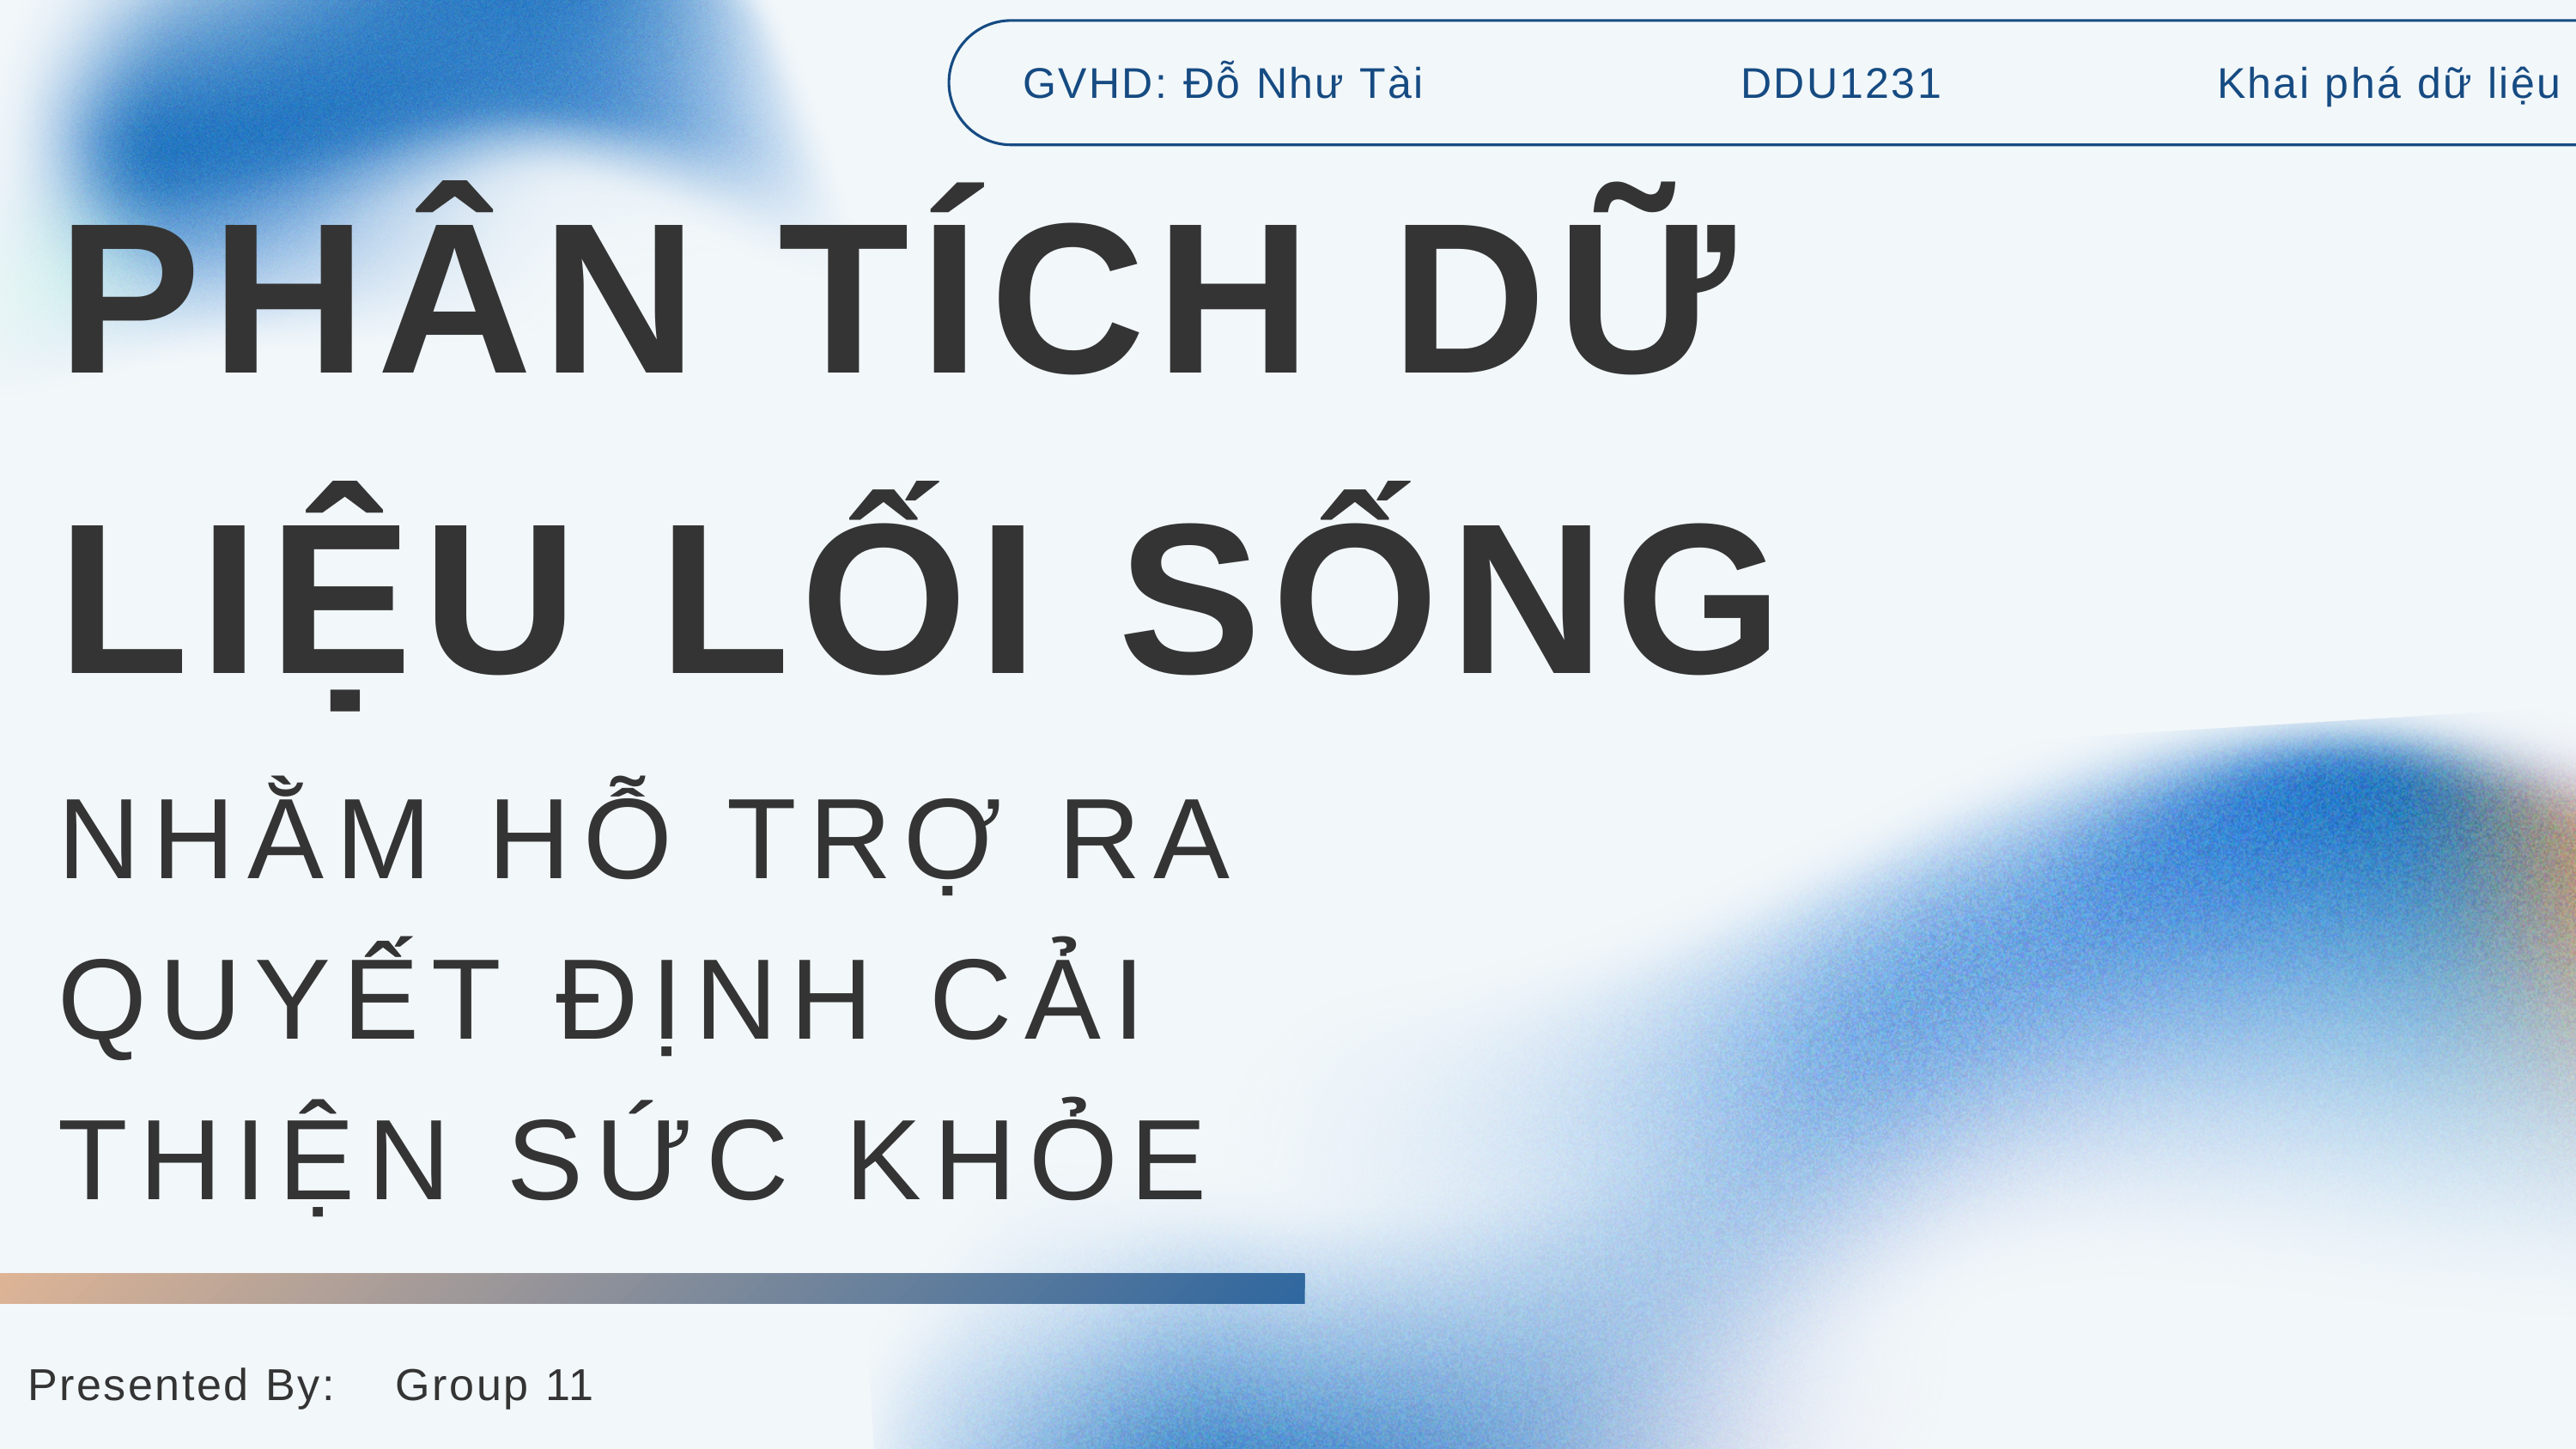

GVHD: Đỗ Như Tài
DDU1231
Khai phá dữ liệu
PHÂN TÍCH DỮ LIỆU LỐI SỐNG
NHẰM HỖ TRỢ RA QUYẾT ĐỊNH CẢI THIỆN SỨC KHỎE

Presented By:
Group 11